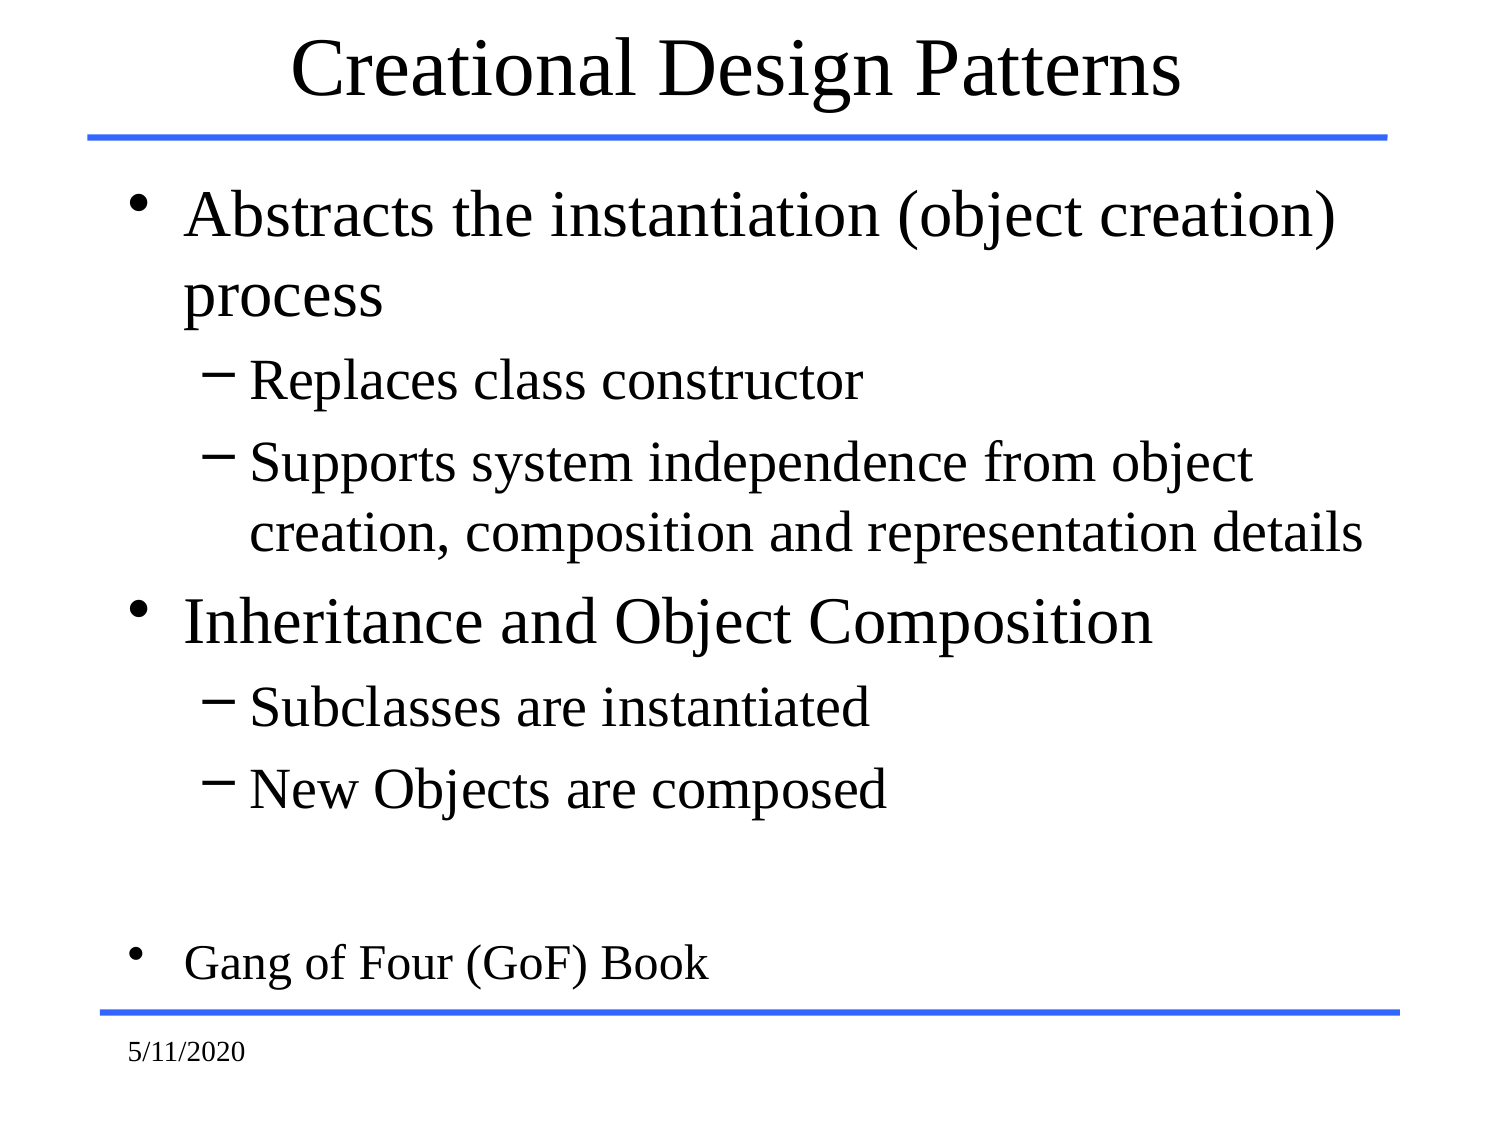

# Creational Design Patterns
Abstracts the instantiation (object creation) process
Replaces class constructor
Supports system independence from object creation, composition and representation details
Inheritance and Object Composition
Subclasses are instantiated
New Objects are composed

Gang of Four (GoF) Book
5/11/2020